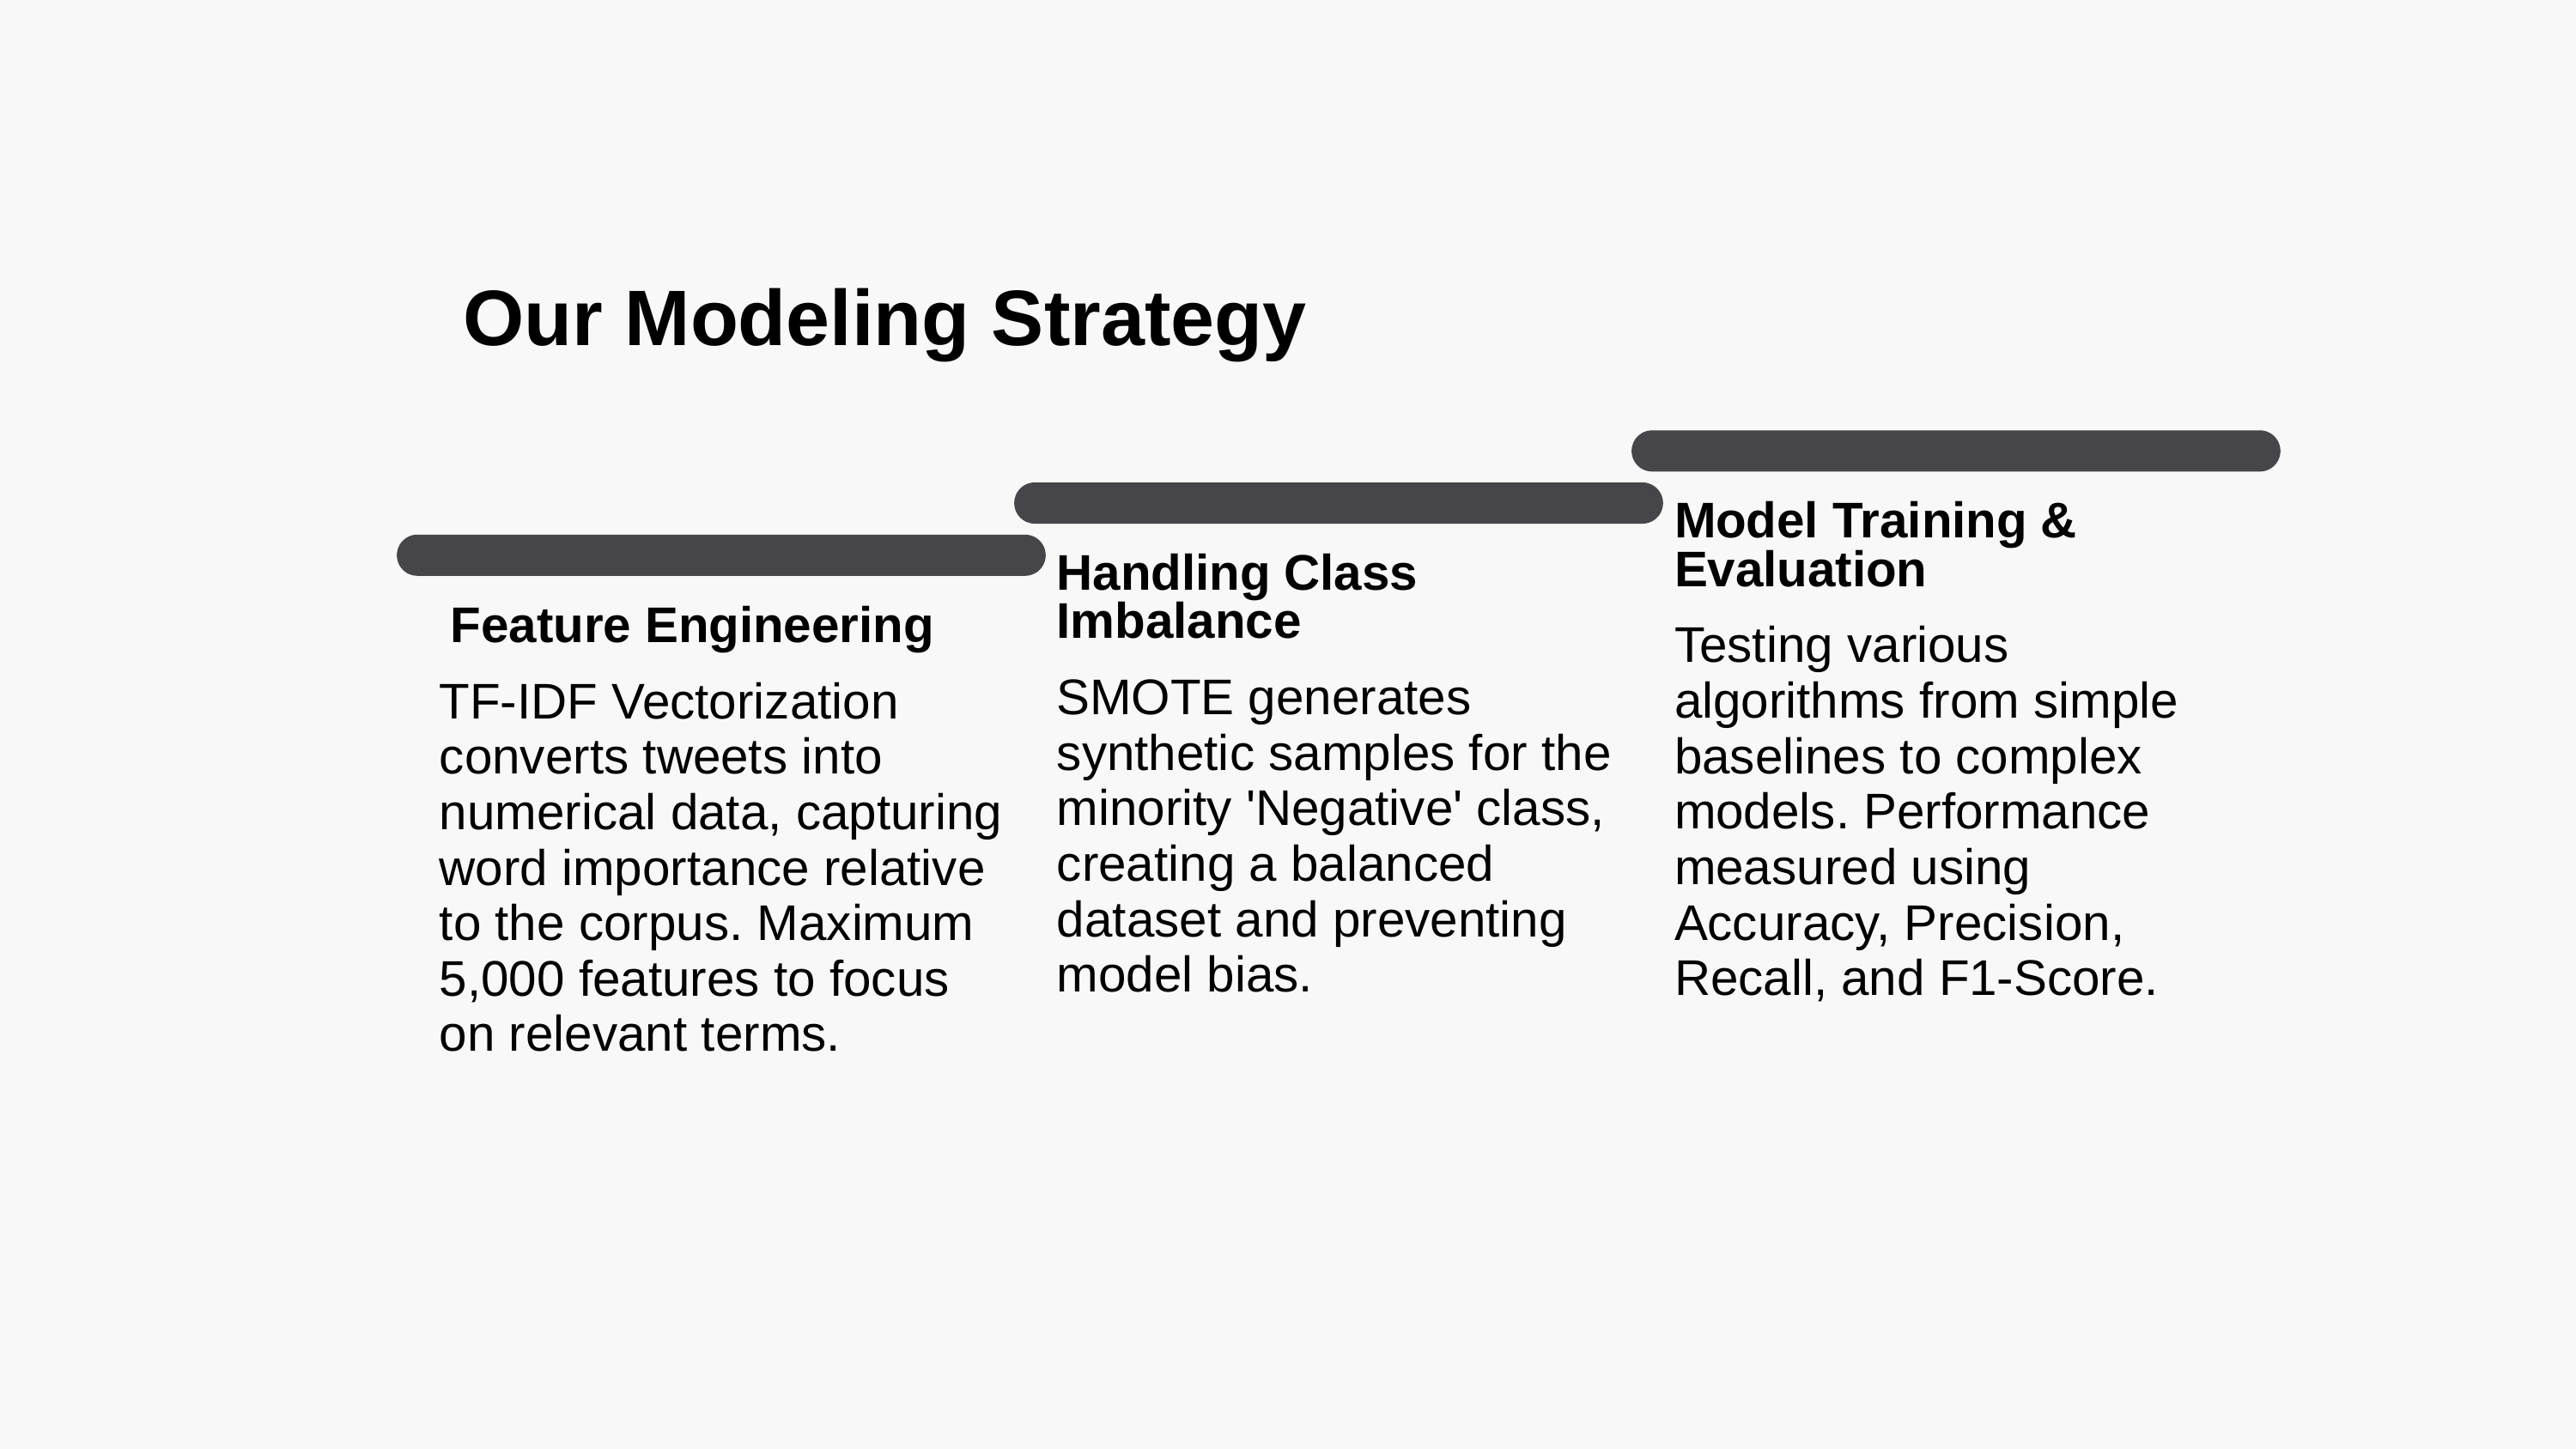

Our Modeling Strategy

Model Training & Evaluation

Handling Class Imbalance
Feature Engineering
Testing various algorithms from simple baselines to complex models. Performance measured using Accuracy, Precision, Recall, and F1-Score.
SMOTE generates synthetic samples for the minority 'Negative' class, creating a balanced dataset and preventing model bias.
TF-IDF Vectorization converts tweets into numerical data, capturing word importance relative to the corpus. Maximum 5,000 features to focus on relevant terms.